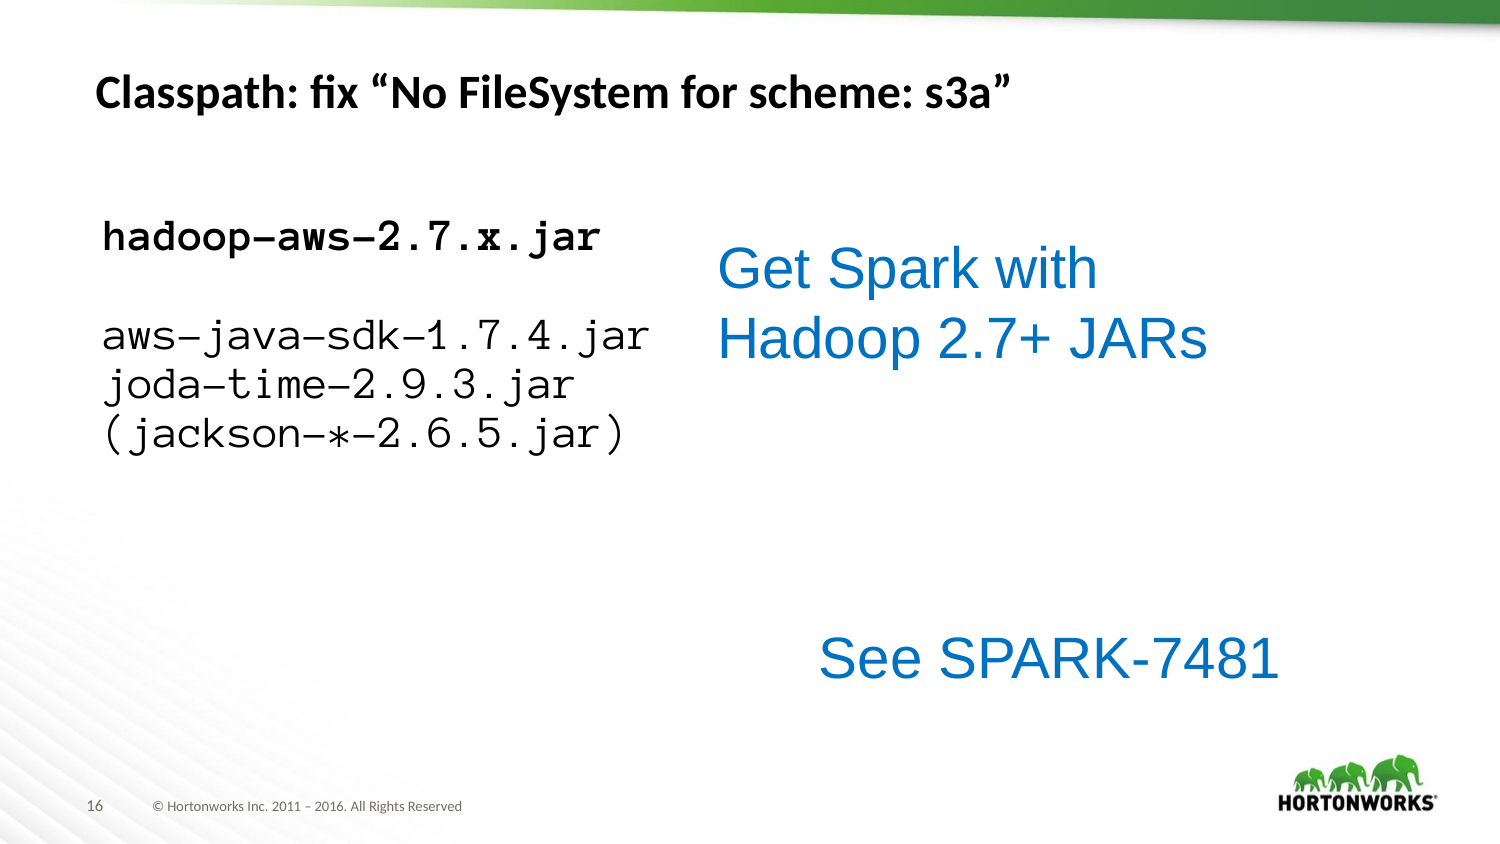

# Classpath: fix “No FileSystem for scheme: s3a”

hadoop-aws-2.7.x.jar

aws-java-sdk-1.7.4.jar
joda-time-2.9.3.jar
(jackson-*-2.6.5.jar)

Get Spark with
Hadoop 2.7+ JARs
See SPARK-7481